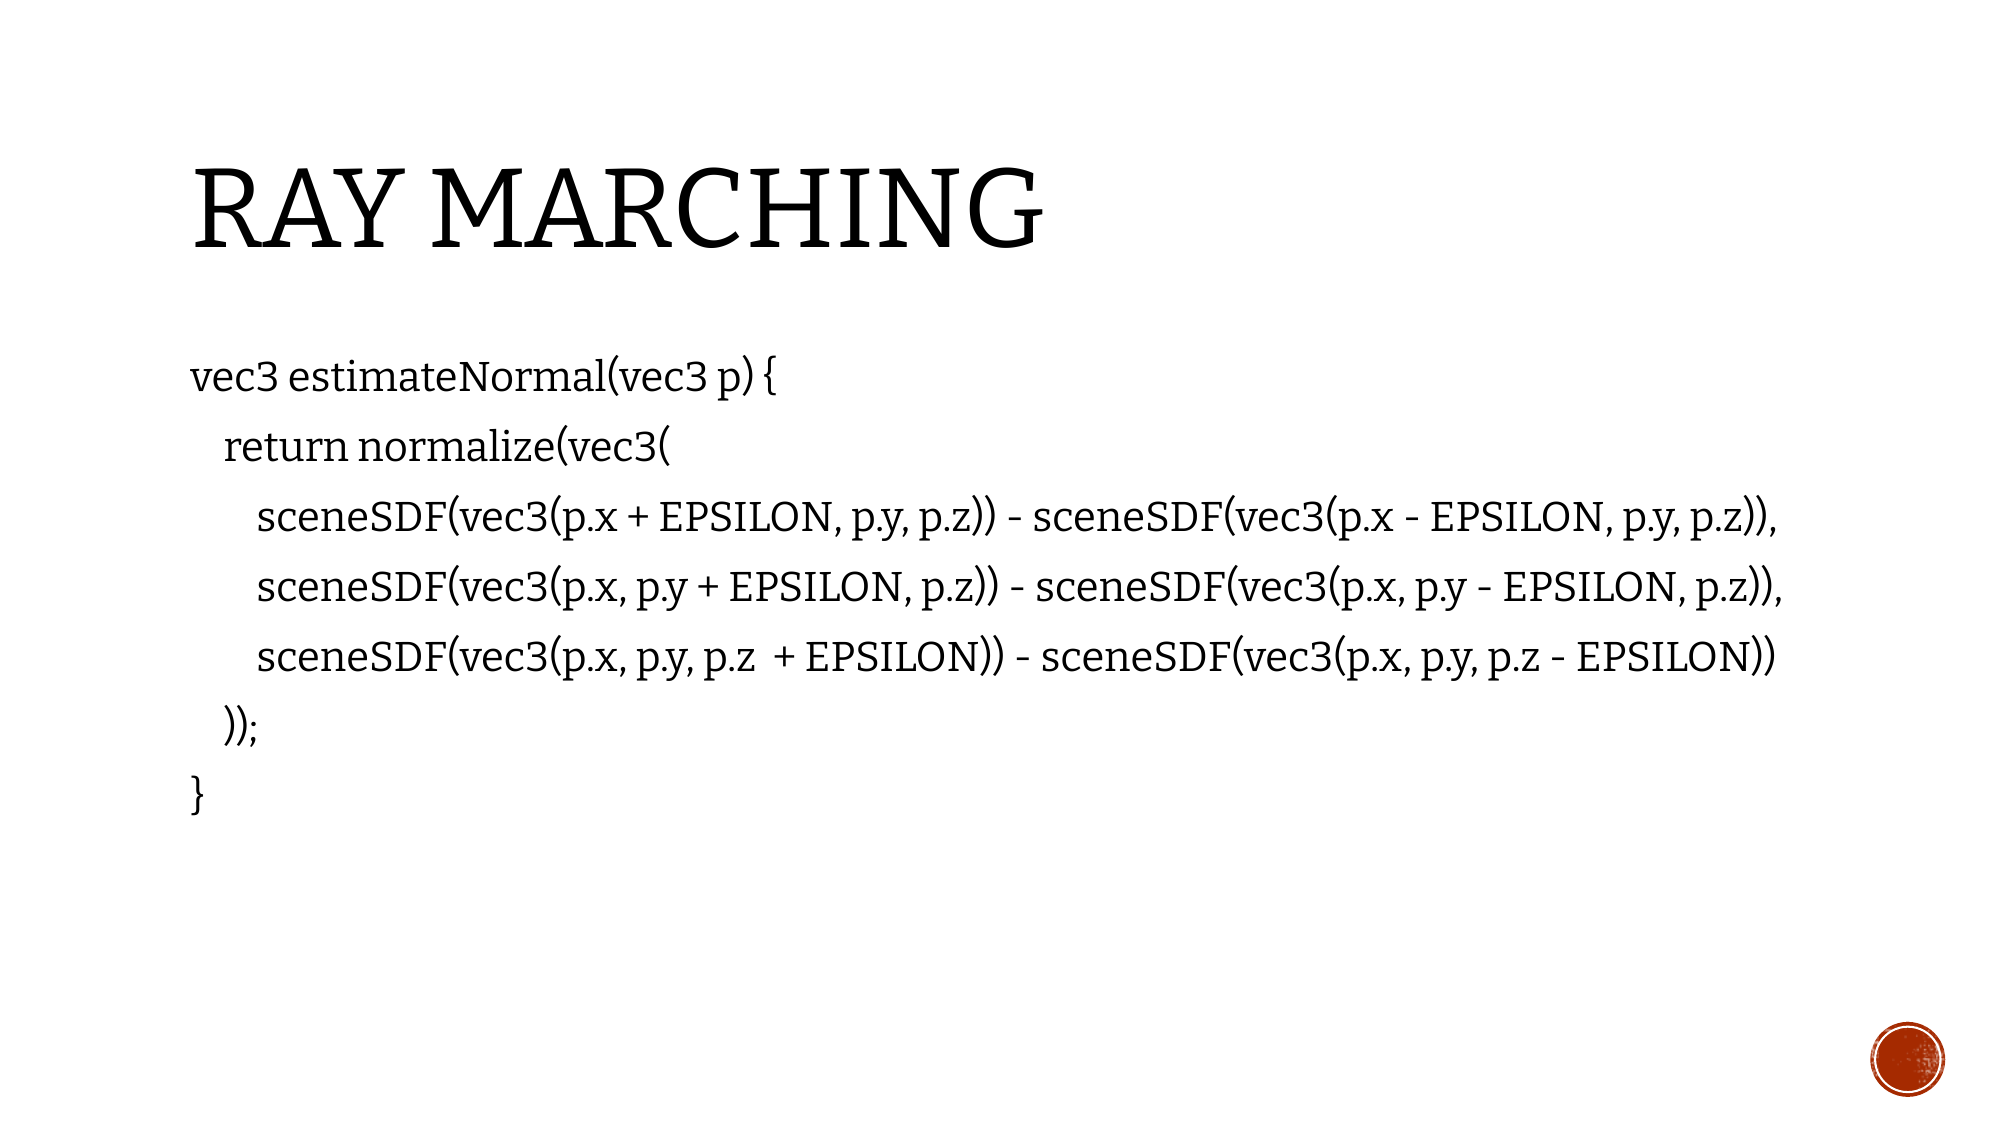

# Ray Marching
vec3 estimateNormal(vec3 p) {
    return normalize(vec3(
        sceneSDF(vec3(p.x + EPSILON, p.y, p.z)) - sceneSDF(vec3(p.x - EPSILON, p.y, p.z)),
        sceneSDF(vec3(p.x, p.y + EPSILON, p.z)) - sceneSDF(vec3(p.x, p.y - EPSILON, p.z)),
        sceneSDF(vec3(p.x, p.y, p.z  + EPSILON)) - sceneSDF(vec3(p.x, p.y, p.z - EPSILON))
    ));
}